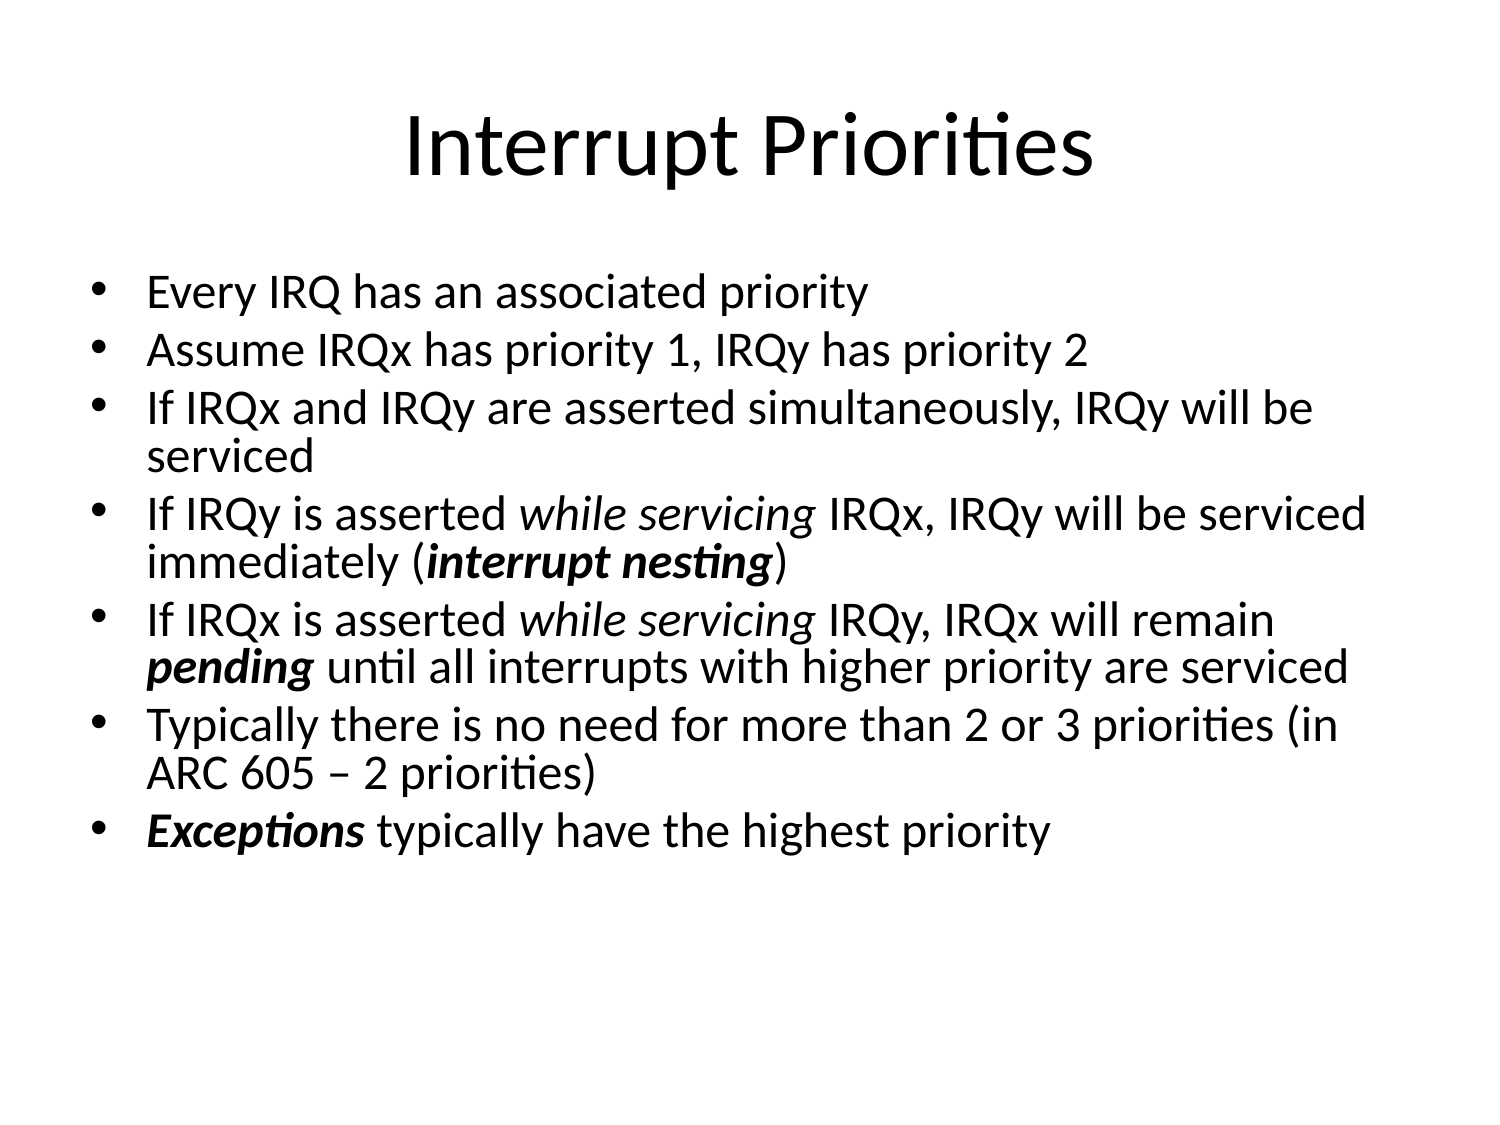

# Interrupt Priorities
Every IRQ has an associated priority
Assume IRQx has priority 1, IRQy has priority 2
If IRQx and IRQy are asserted simultaneously, IRQy will be serviced
If IRQy is asserted while servicing IRQx, IRQy will be serviced immediately (interrupt nesting)
If IRQx is asserted while servicing IRQy, IRQx will remain pending until all interrupts with higher priority are serviced
Typically there is no need for more than 2 or 3 priorities (in ARC 605 – 2 priorities)
Exceptions typically have the highest priority